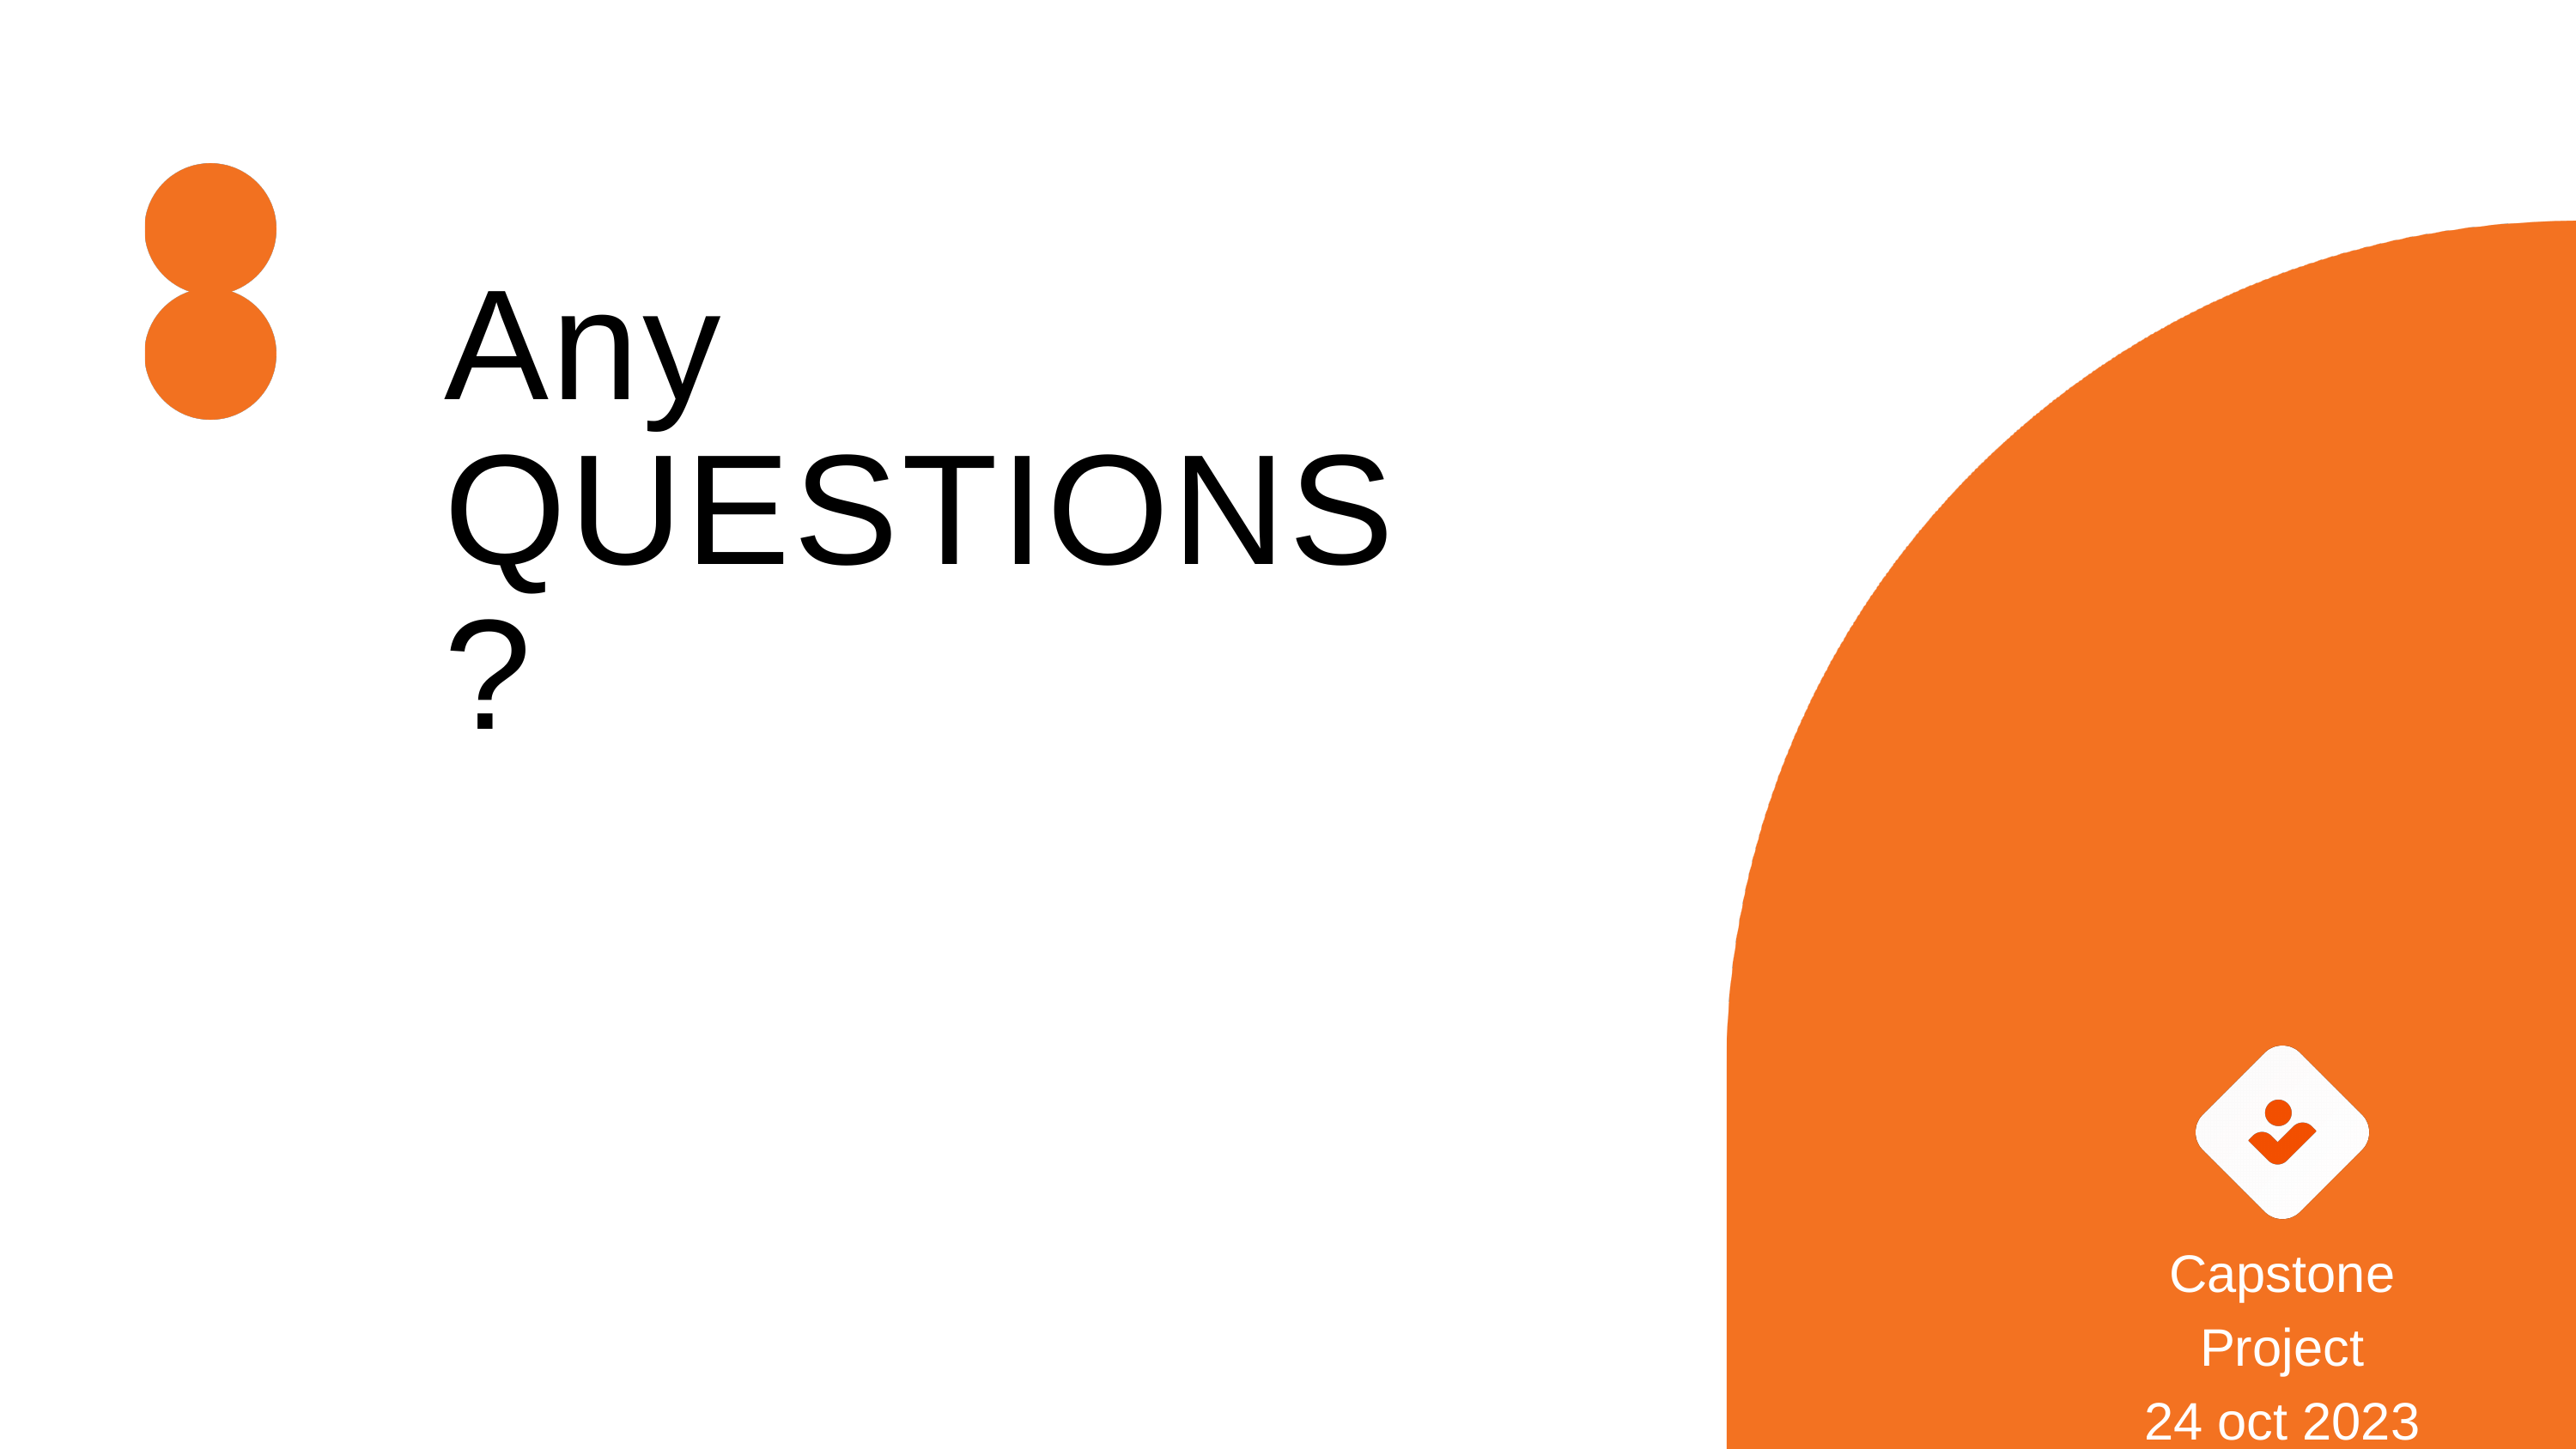

Any QUESTIONS?

Capstone
Project
24 oct 2023